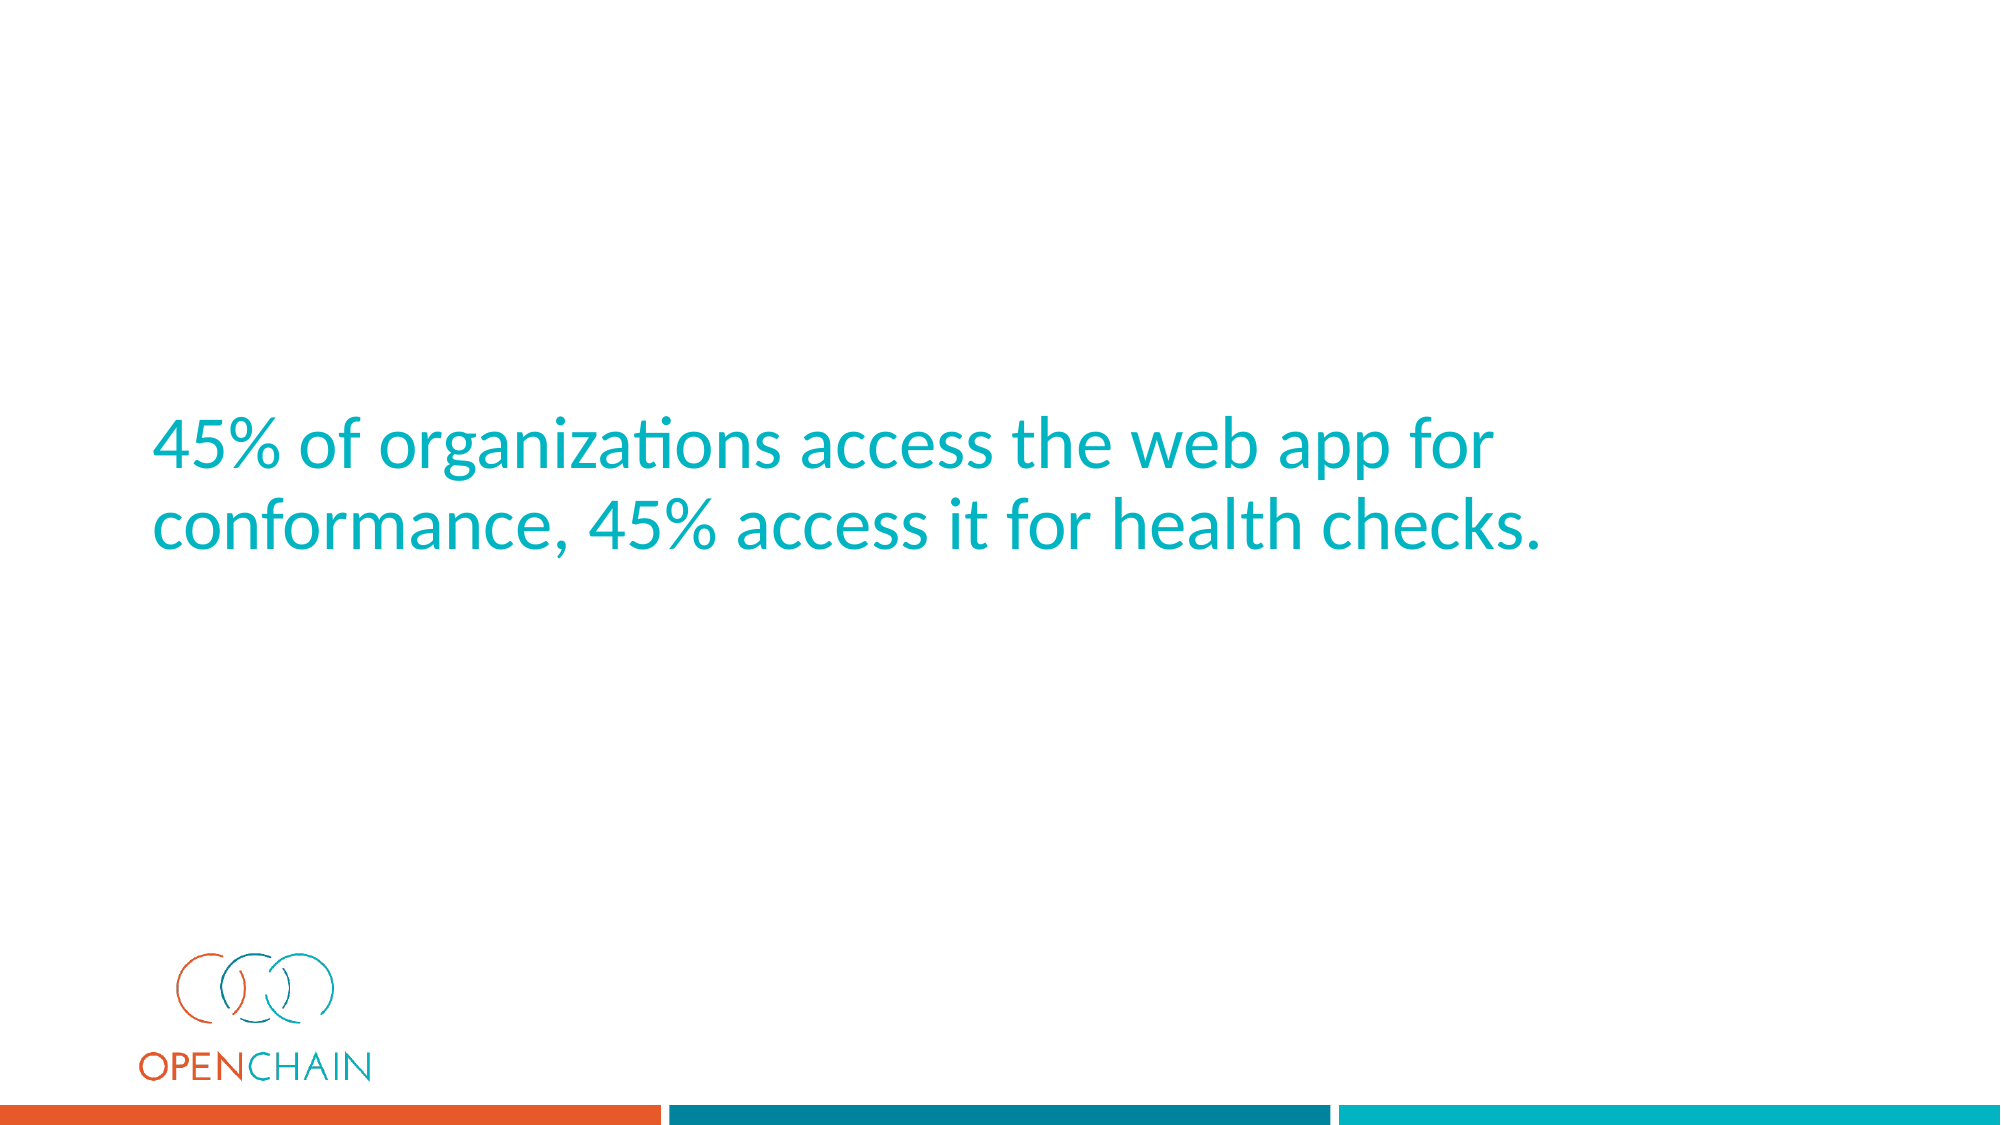

# 45% of organizations access the web app for conformance, 45% access it for health checks.